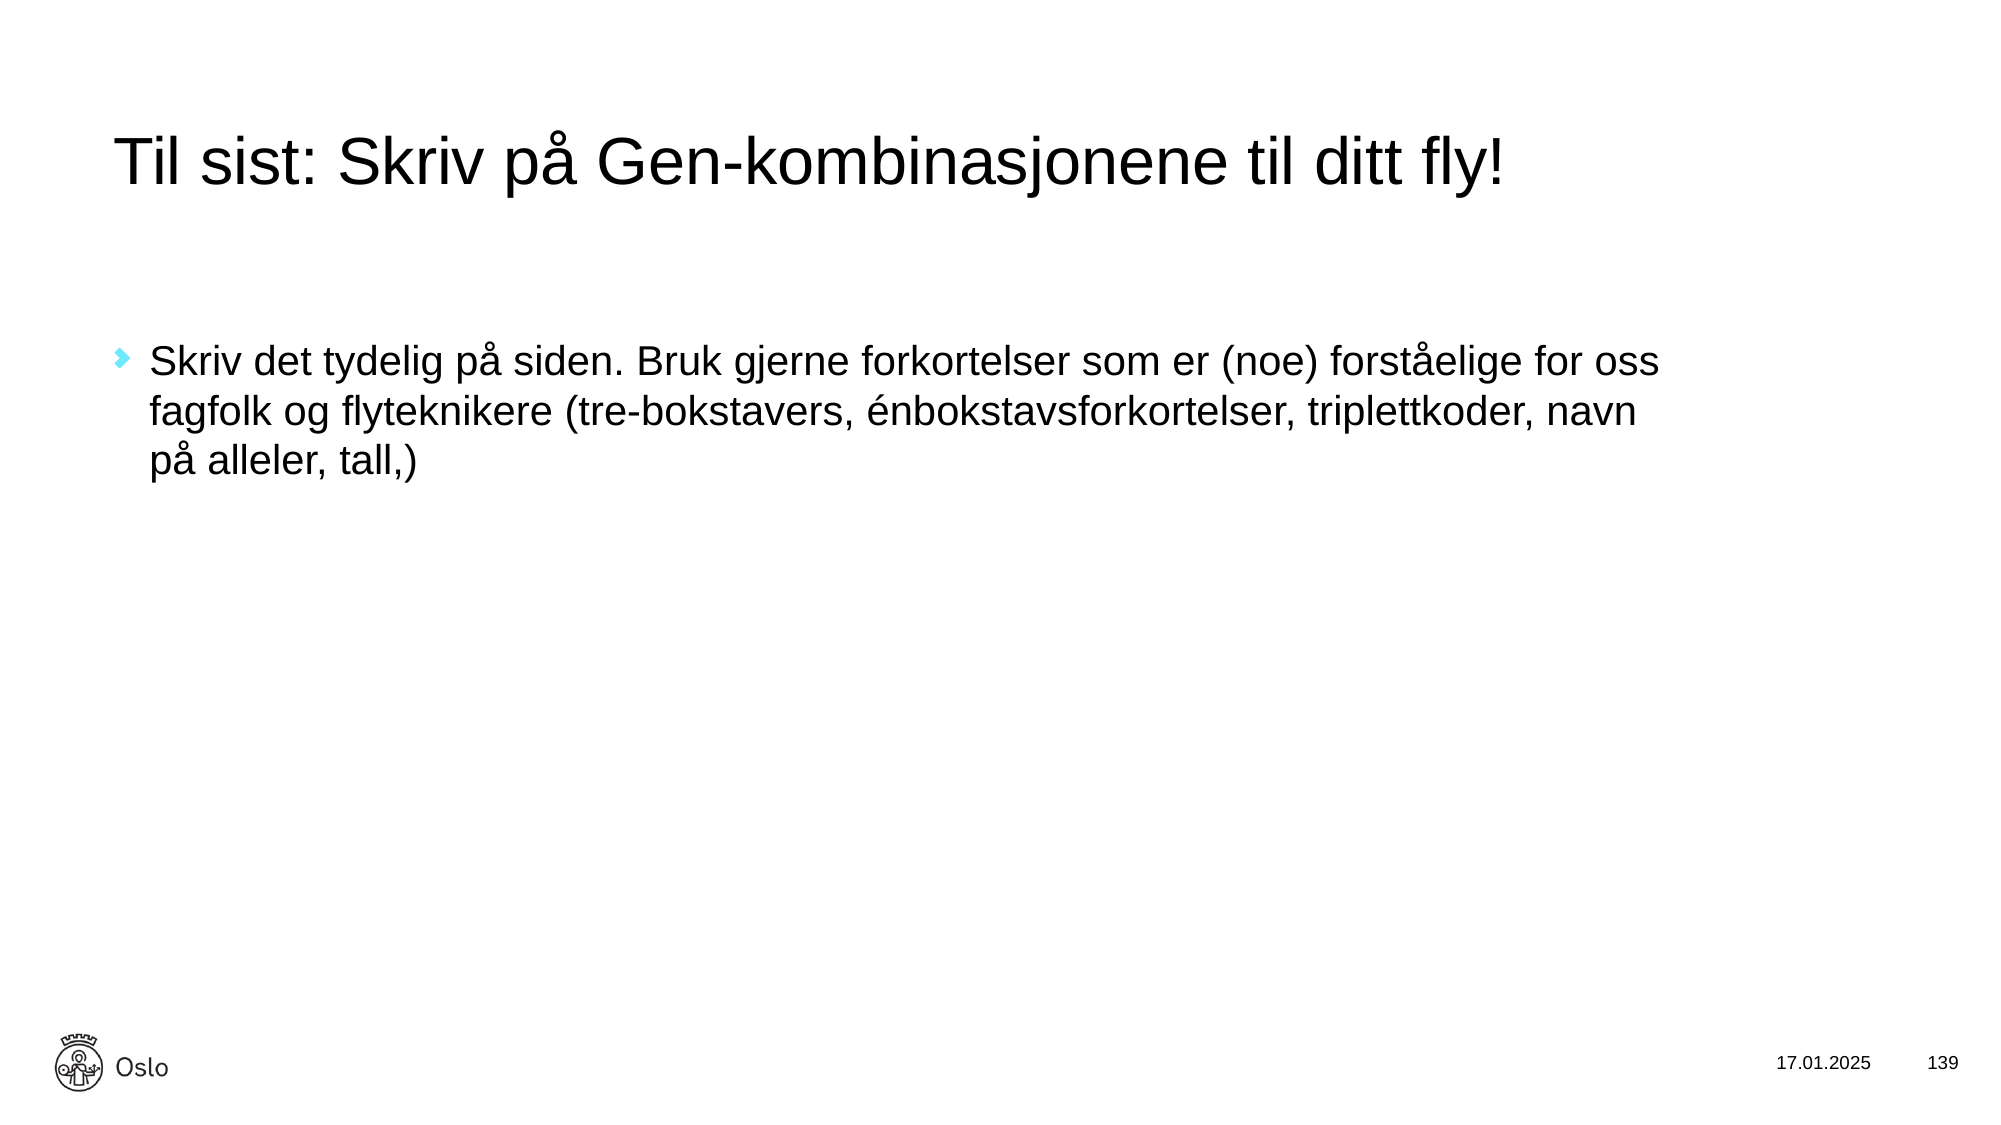

# Til sist: Skriv på Gen-kombinasjonene til ditt fly!
Skriv det tydelig på siden. Bruk gjerne forkortelser som er (noe) forståelige for oss fagfolk og flyteknikere (tre-bokstavers, énbokstavsforkortelser, triplettkoder, navn på alleler, tall,)
17.01.2025
139